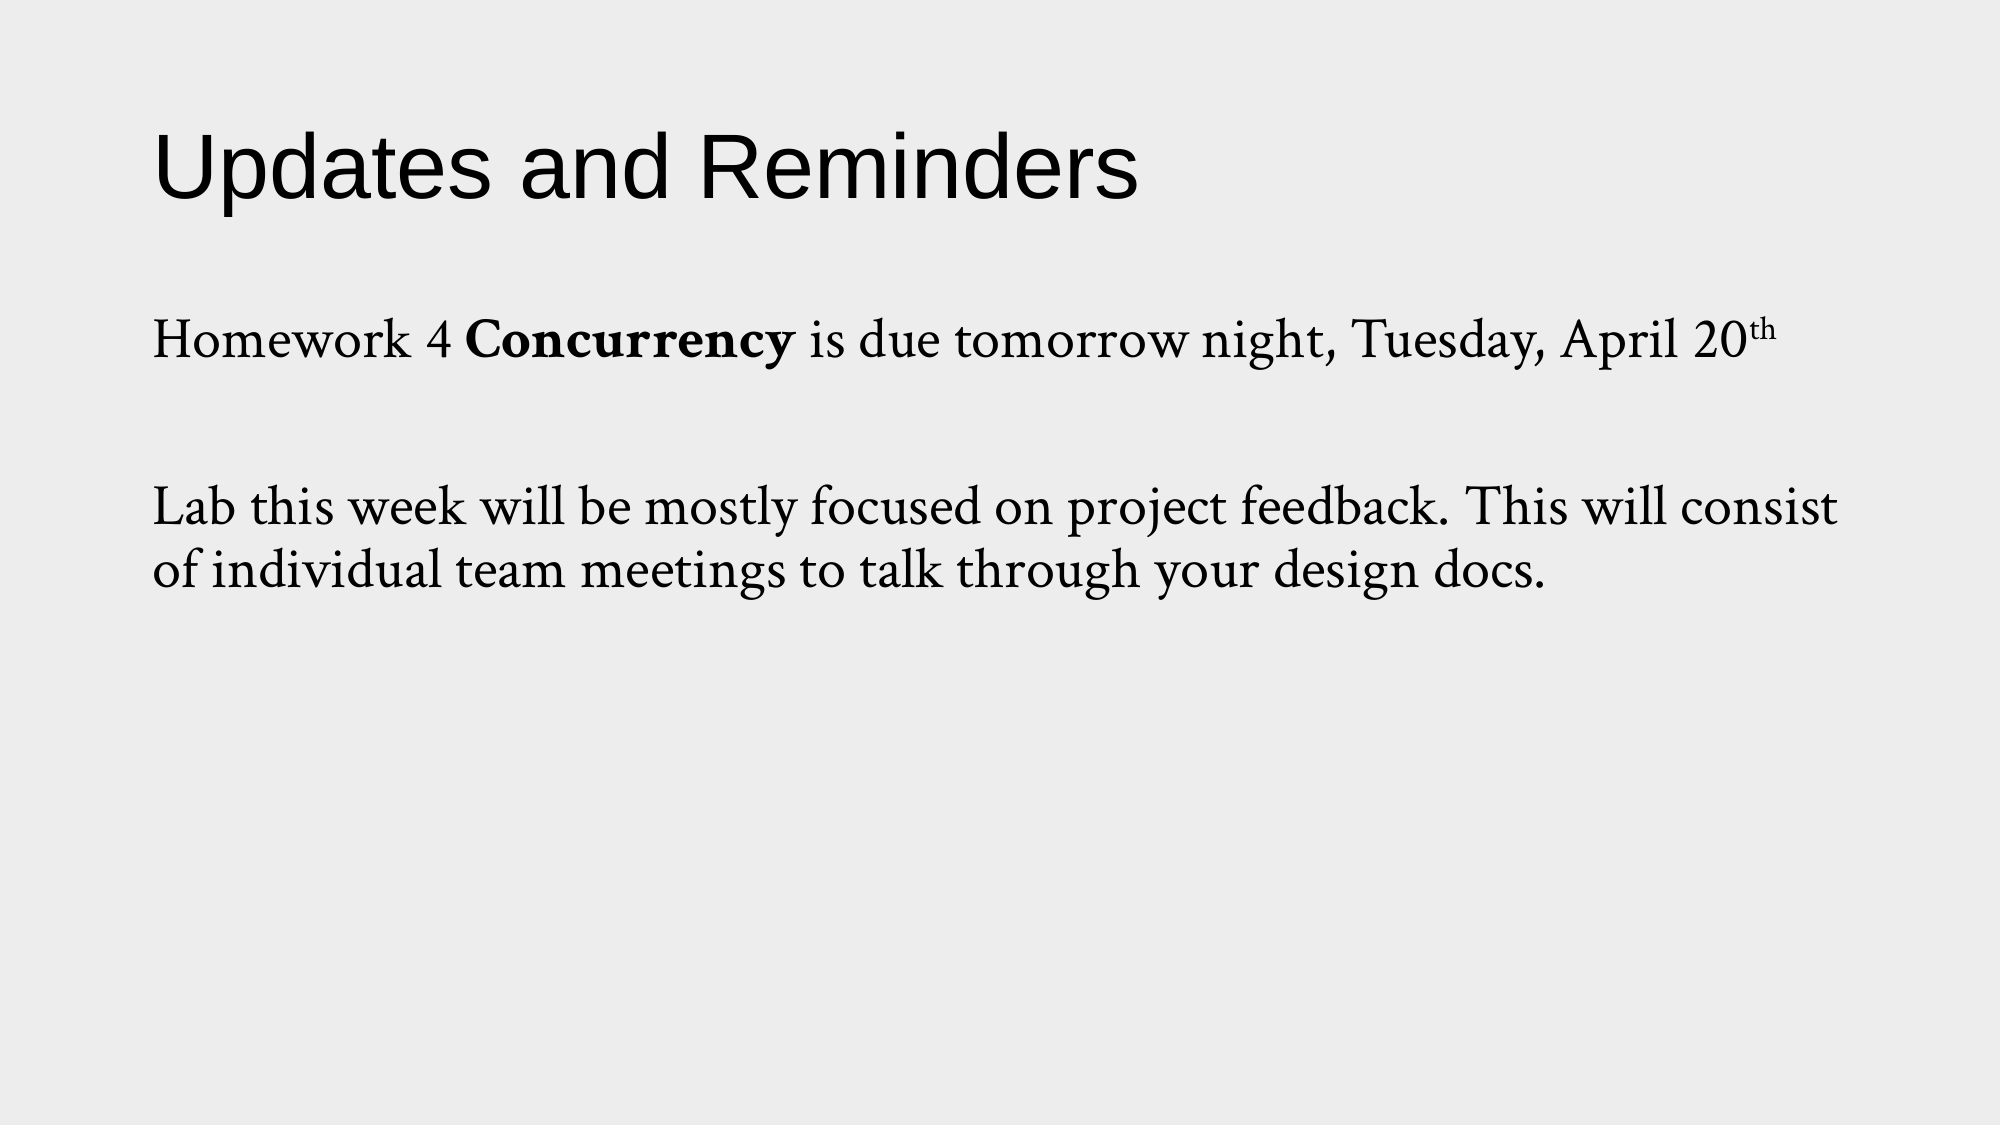

# Updates and Reminders
Homework 4 Concurrency is due tomorrow night, Tuesday, April 20th

Lab this week will be mostly focused on project feedback. This will consist of individual team meetings to talk through your design docs.